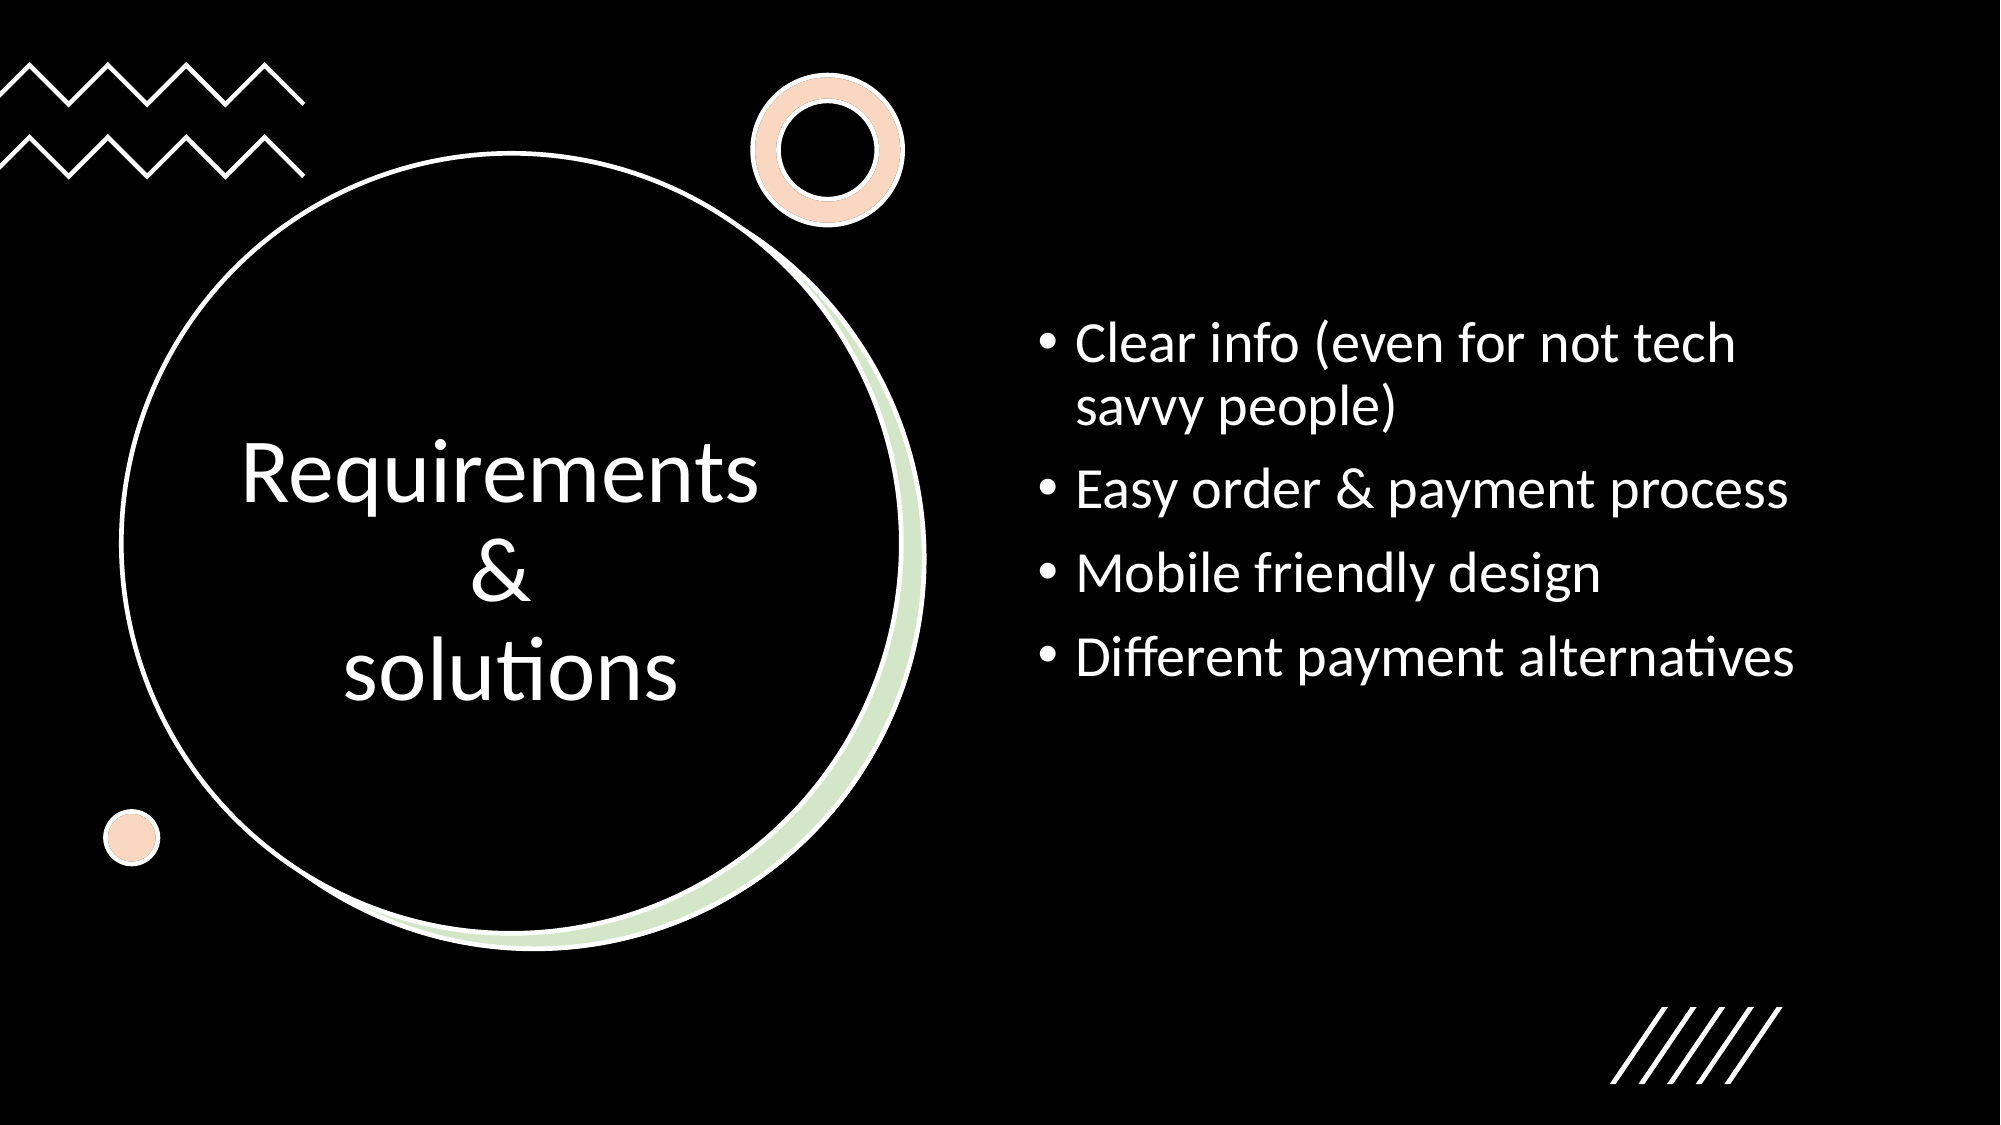

Clear info (even for not tech savvy people)
Easy order & payment process
Mobile friendly design
Different payment alternatives

# Requirements & solutions